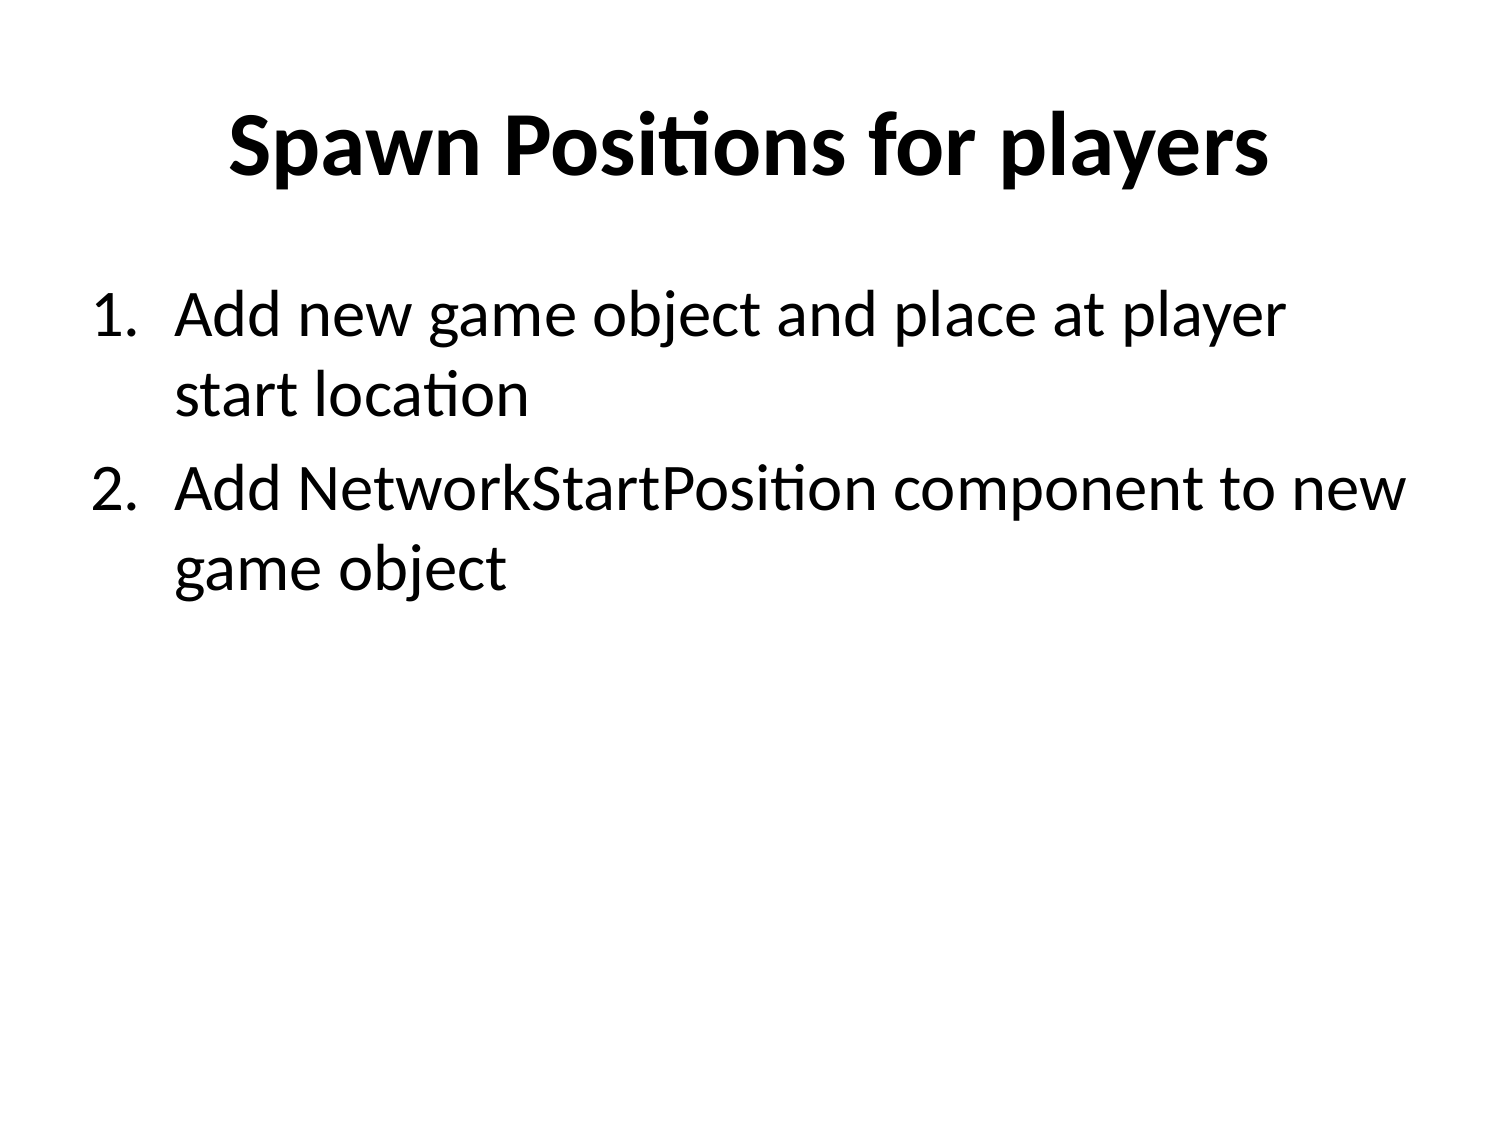

# Spawn Positions for players
Add new game object and place at player start location
Add NetworkStartPosition component to new game object